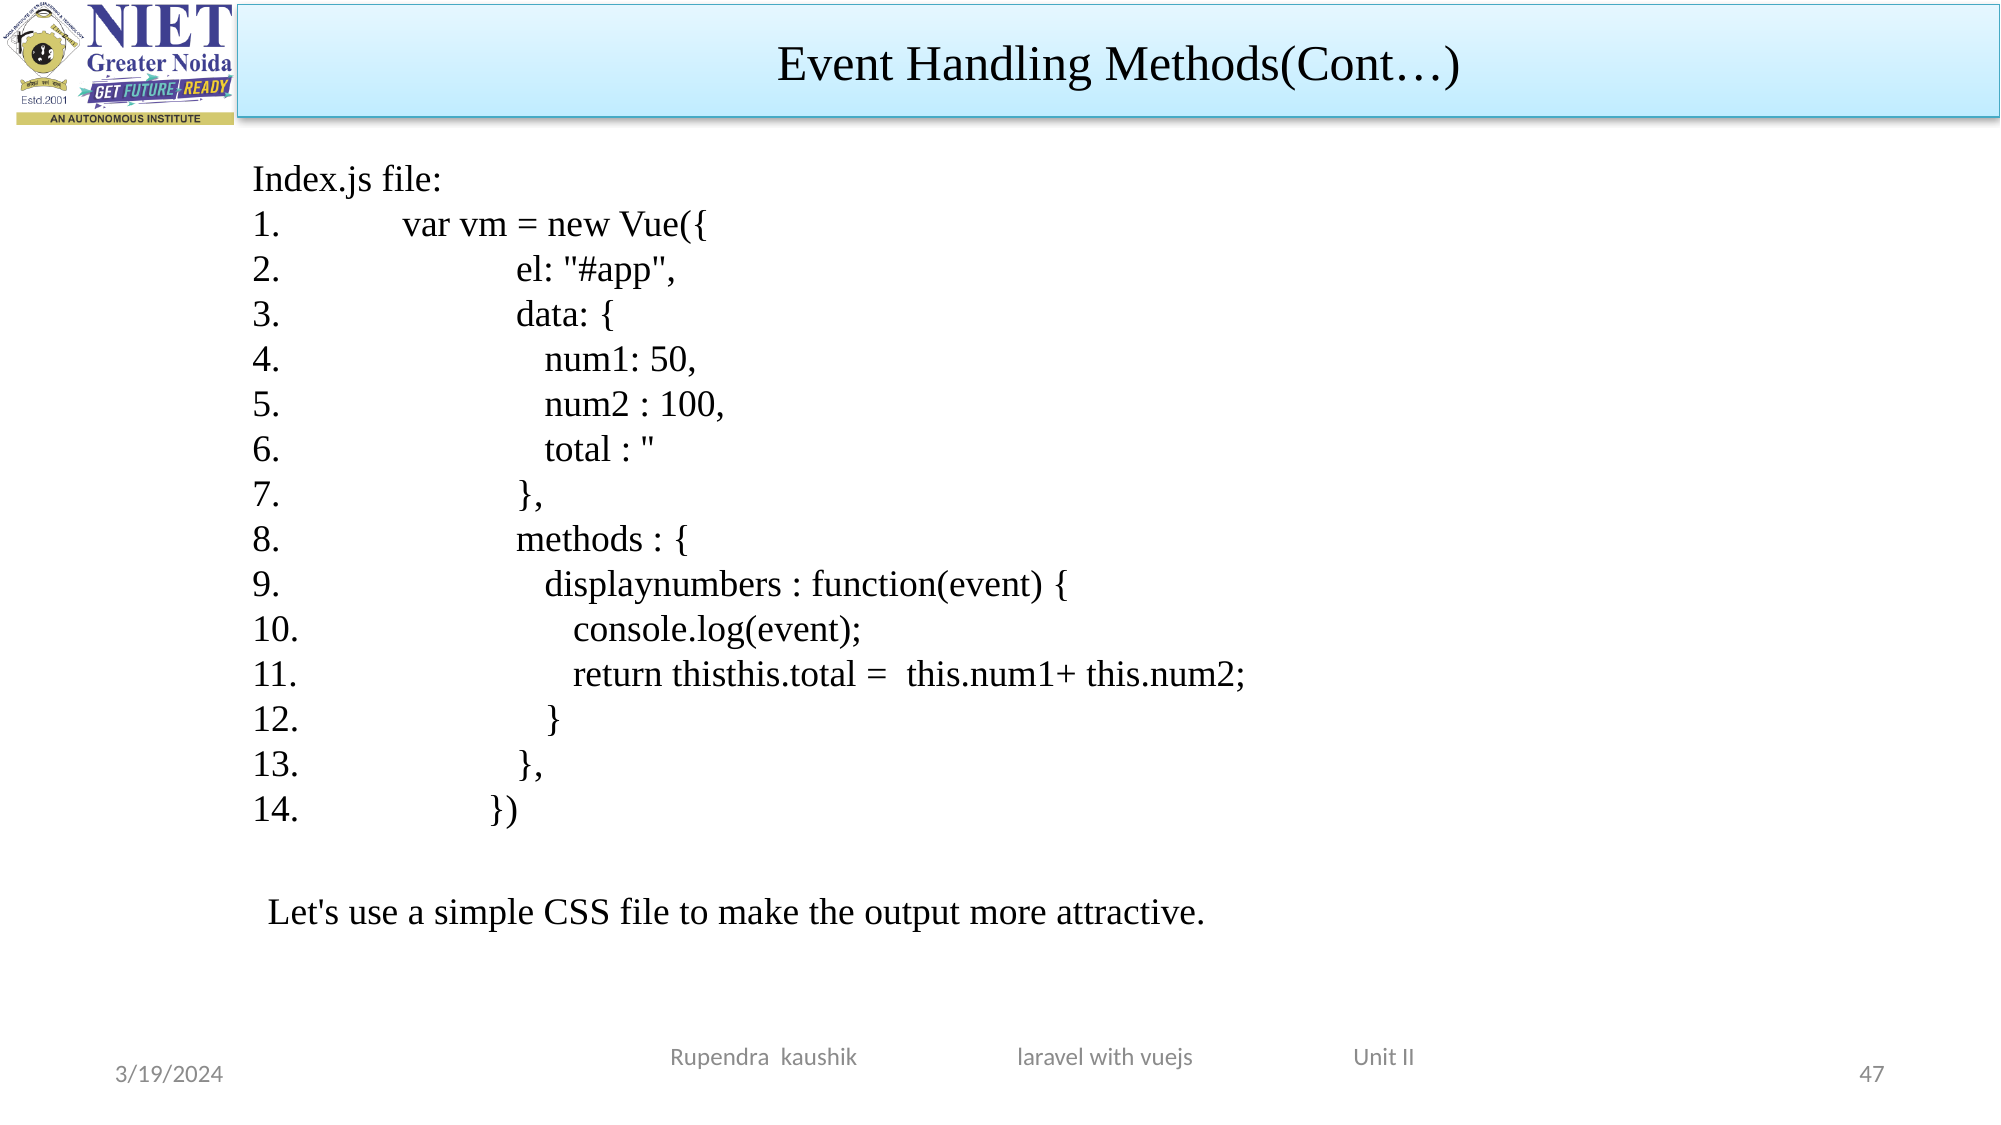

Event Handling Methods(Cont…)
Index.js file:
1.	var vm = new Vue({
2.	            el: "#app",
3.	            data: {
4.	               num1: 50,
5.	               num2 : 100,
6.	               total : ''
7.	            },
8.	            methods : {
9.	               displaynumbers : function(event) {
10.	                  console.log(event);
11.	                  return thisthis.total =  this.num1+ this.num2;
12.	               }
13.	            },
14.	         })
Let's use a simple CSS file to make the output more attractive.
Rupendra  kaushik                            laravel with vuejs                            Unit II
3/19/2024
47